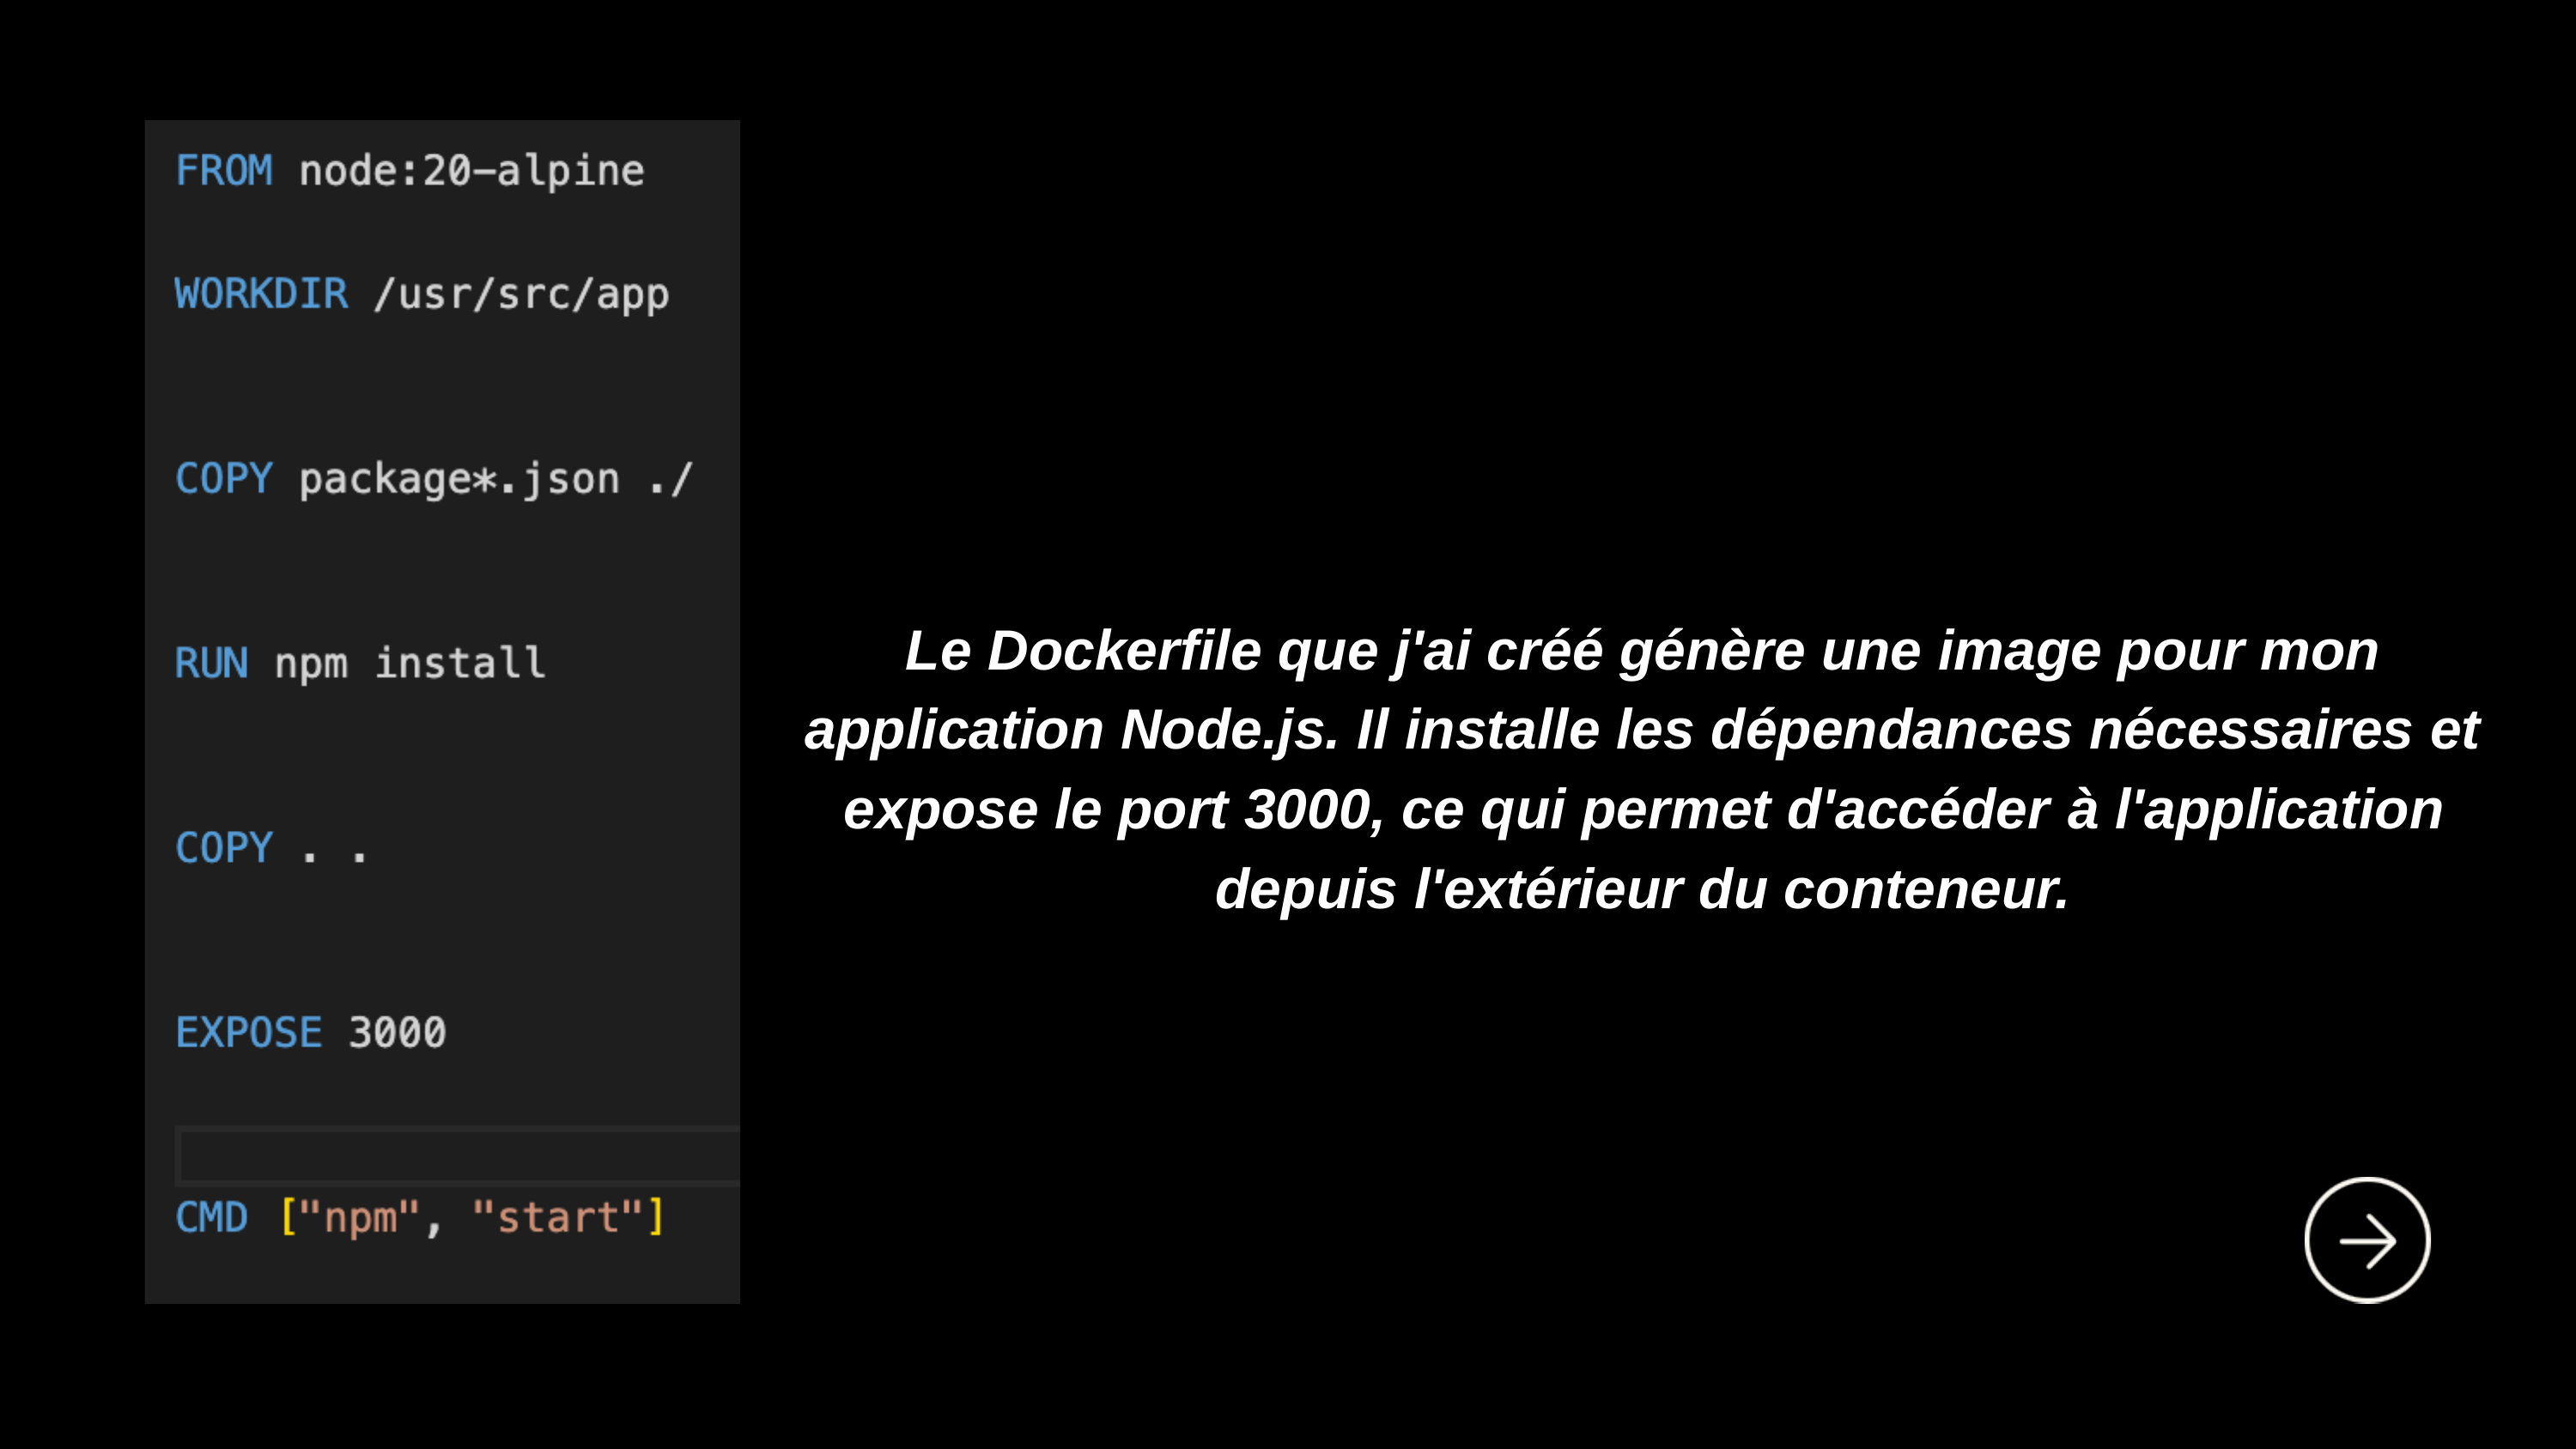

Le Dockerfile que j'ai créé génère une image pour mon application Node.js. Il installe les dépendances nécessaires et expose le port 3000, ce qui permet d'accéder à l'application depuis l'extérieur du conteneur.